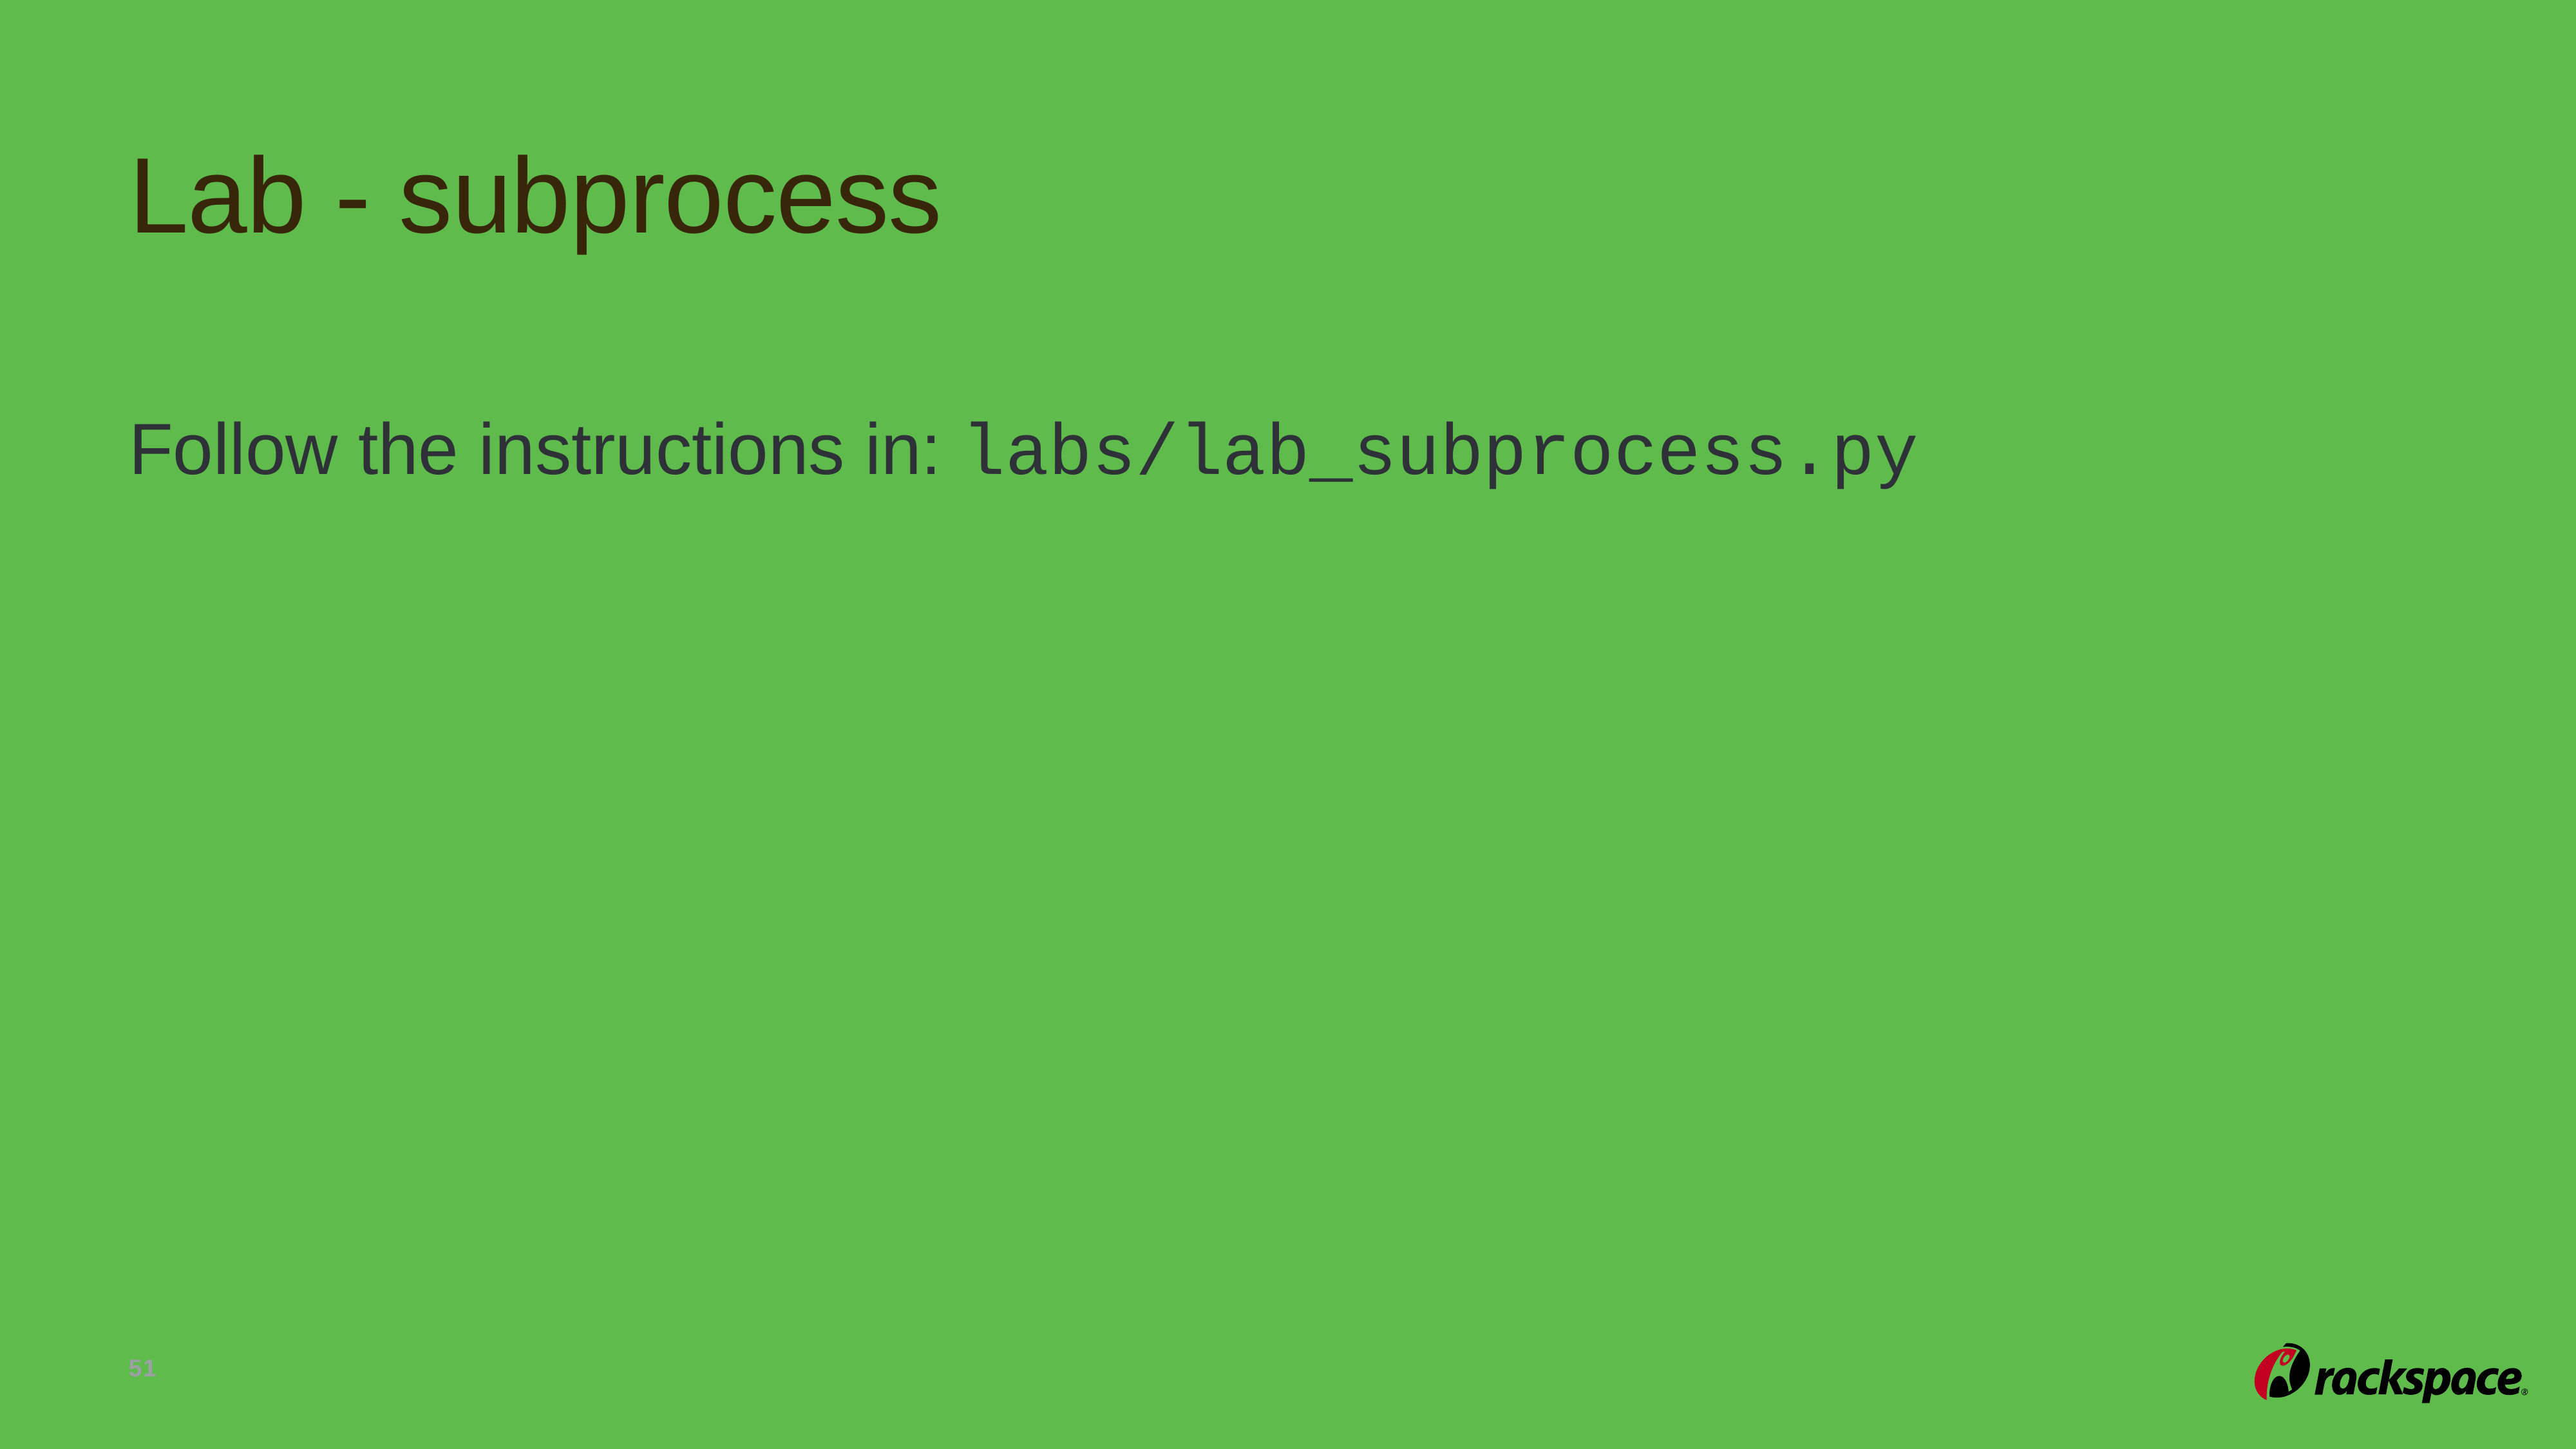

# Lab - subprocess

Follow the instructions in: labs/lab_subprocess.py

51